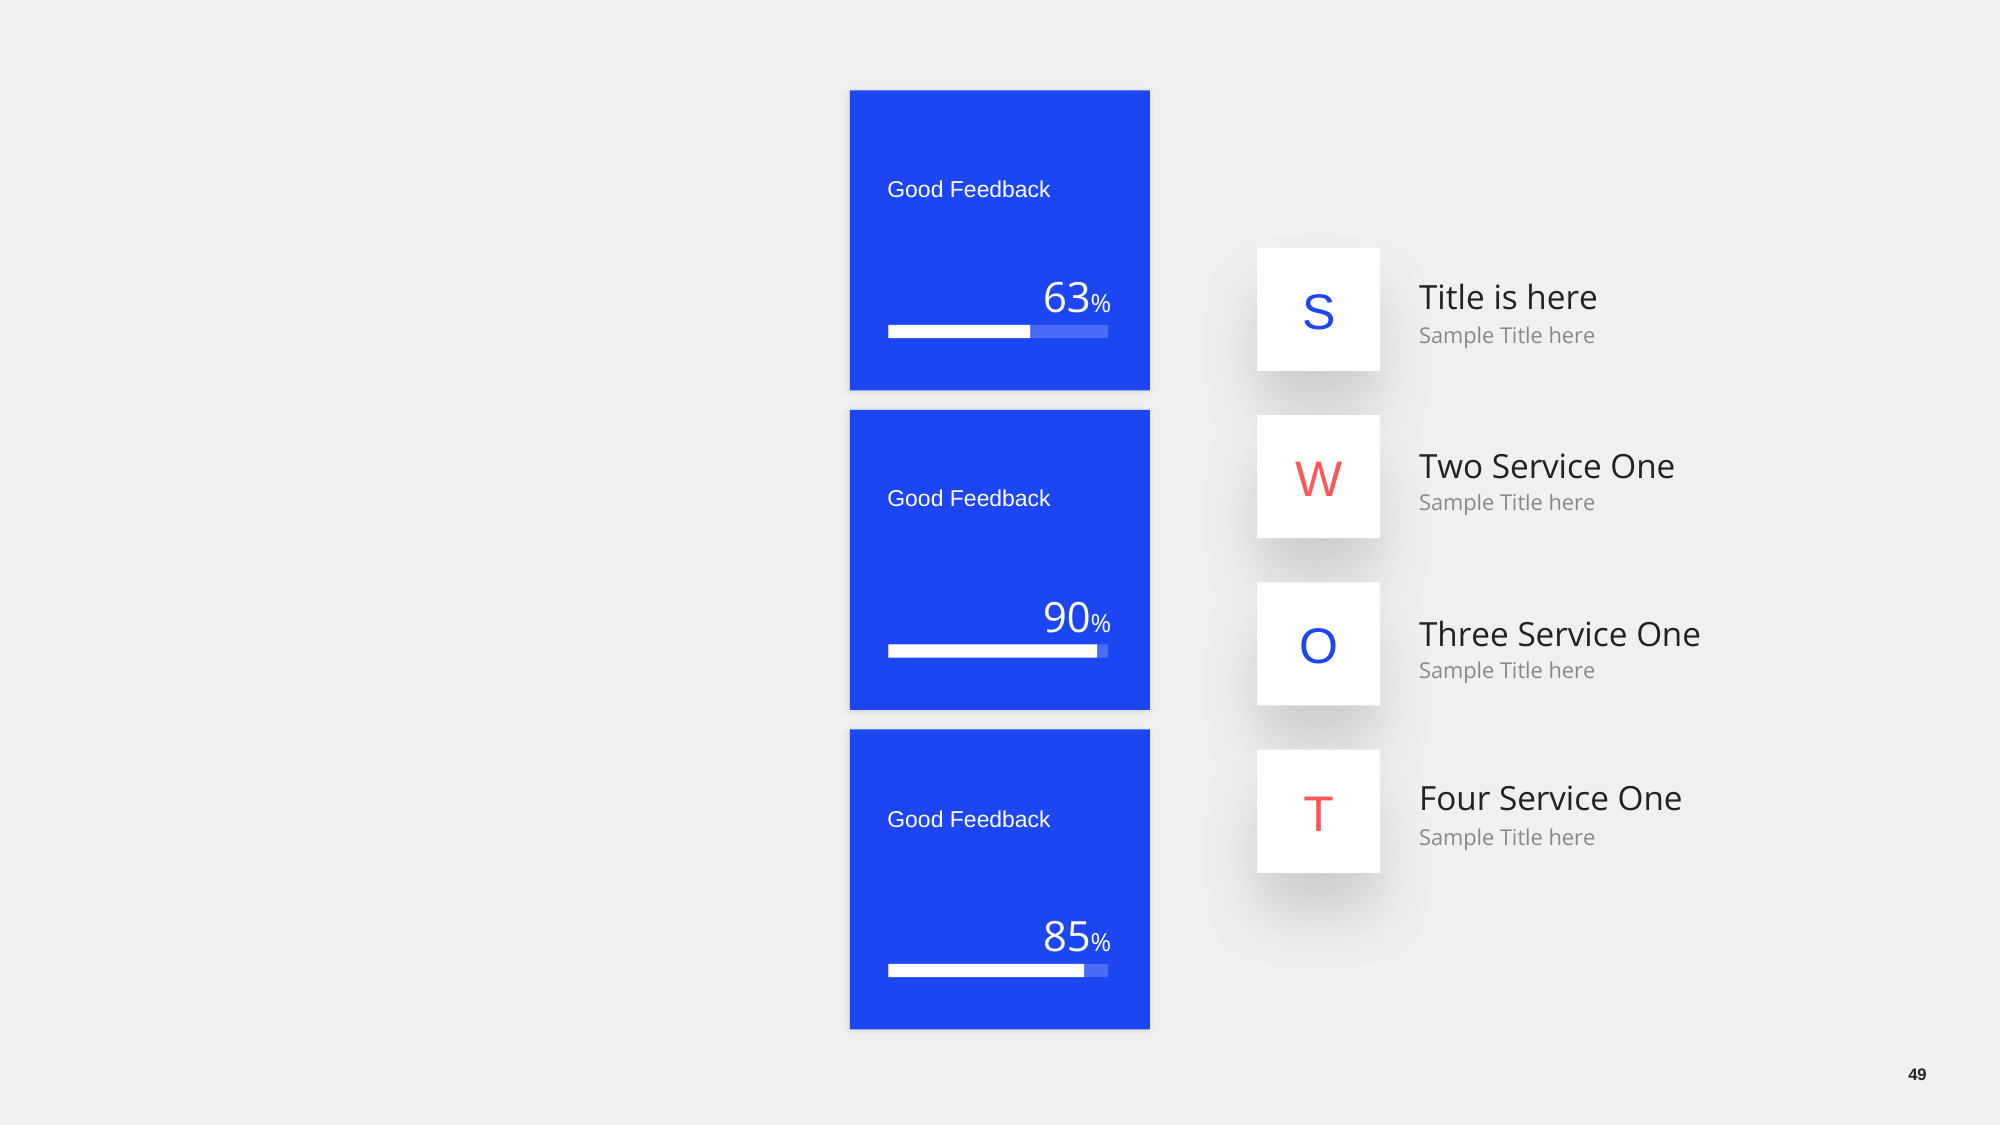

63%

Good Feedback
S
Title is here
Sample Title here

90%

Good Feedback
W
Two Service One
Sample Title here
O
Three Service One
Sample Title here

85%

Good Feedback
T
Four Service One
Sample Title here